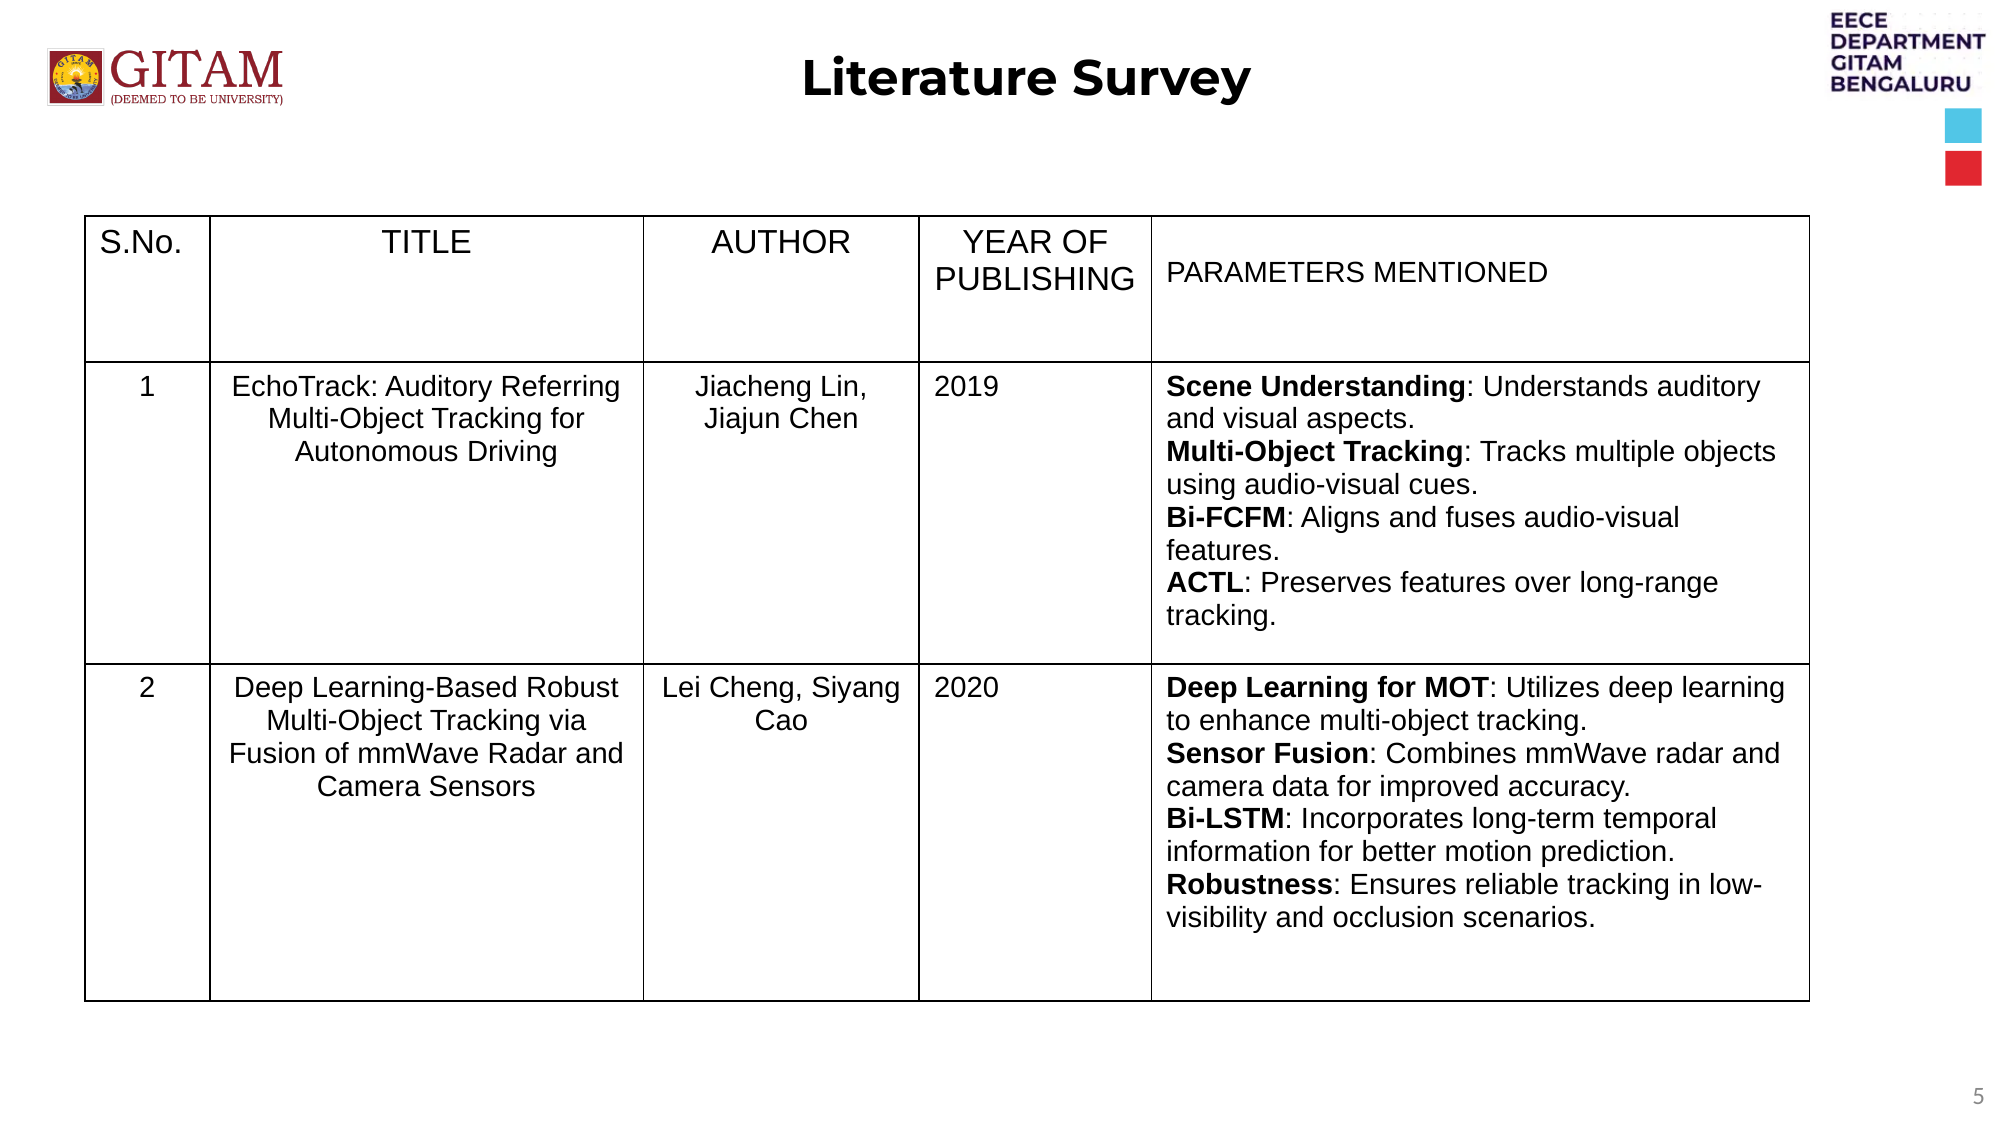

Literature Survey
| S.No. | TITLE | AUTHOR | YEAR OF PUBLISHING | PARAMETERS MENTIONED |
| --- | --- | --- | --- | --- |
| 1 | EchoTrack: Auditory Referring Multi-Object Tracking for Autonomous Driving | Jiacheng Lin, Jiajun Chen | 2019 | Scene Understanding: Understands auditory and visual aspects. Multi-Object Tracking: Tracks multiple objects using audio-visual cues. Bi-FCFM: Aligns and fuses audio-visual features. ACTL: Preserves features over long-range tracking. |
| 2 | Deep Learning-Based Robust Multi-Object Tracking via Fusion of mmWave Radar and Camera Sensors | Lei Cheng, Siyang Cao | 2020 | Deep Learning for MOT: Utilizes deep learning to enhance multi-object tracking. Sensor Fusion: Combines mmWave radar and camera data for improved accuracy. Bi-LSTM: Incorporates long-term temporal information for better motion prediction. Robustness: Ensures reliable tracking in low-visibility and occlusion scenarios. |
5